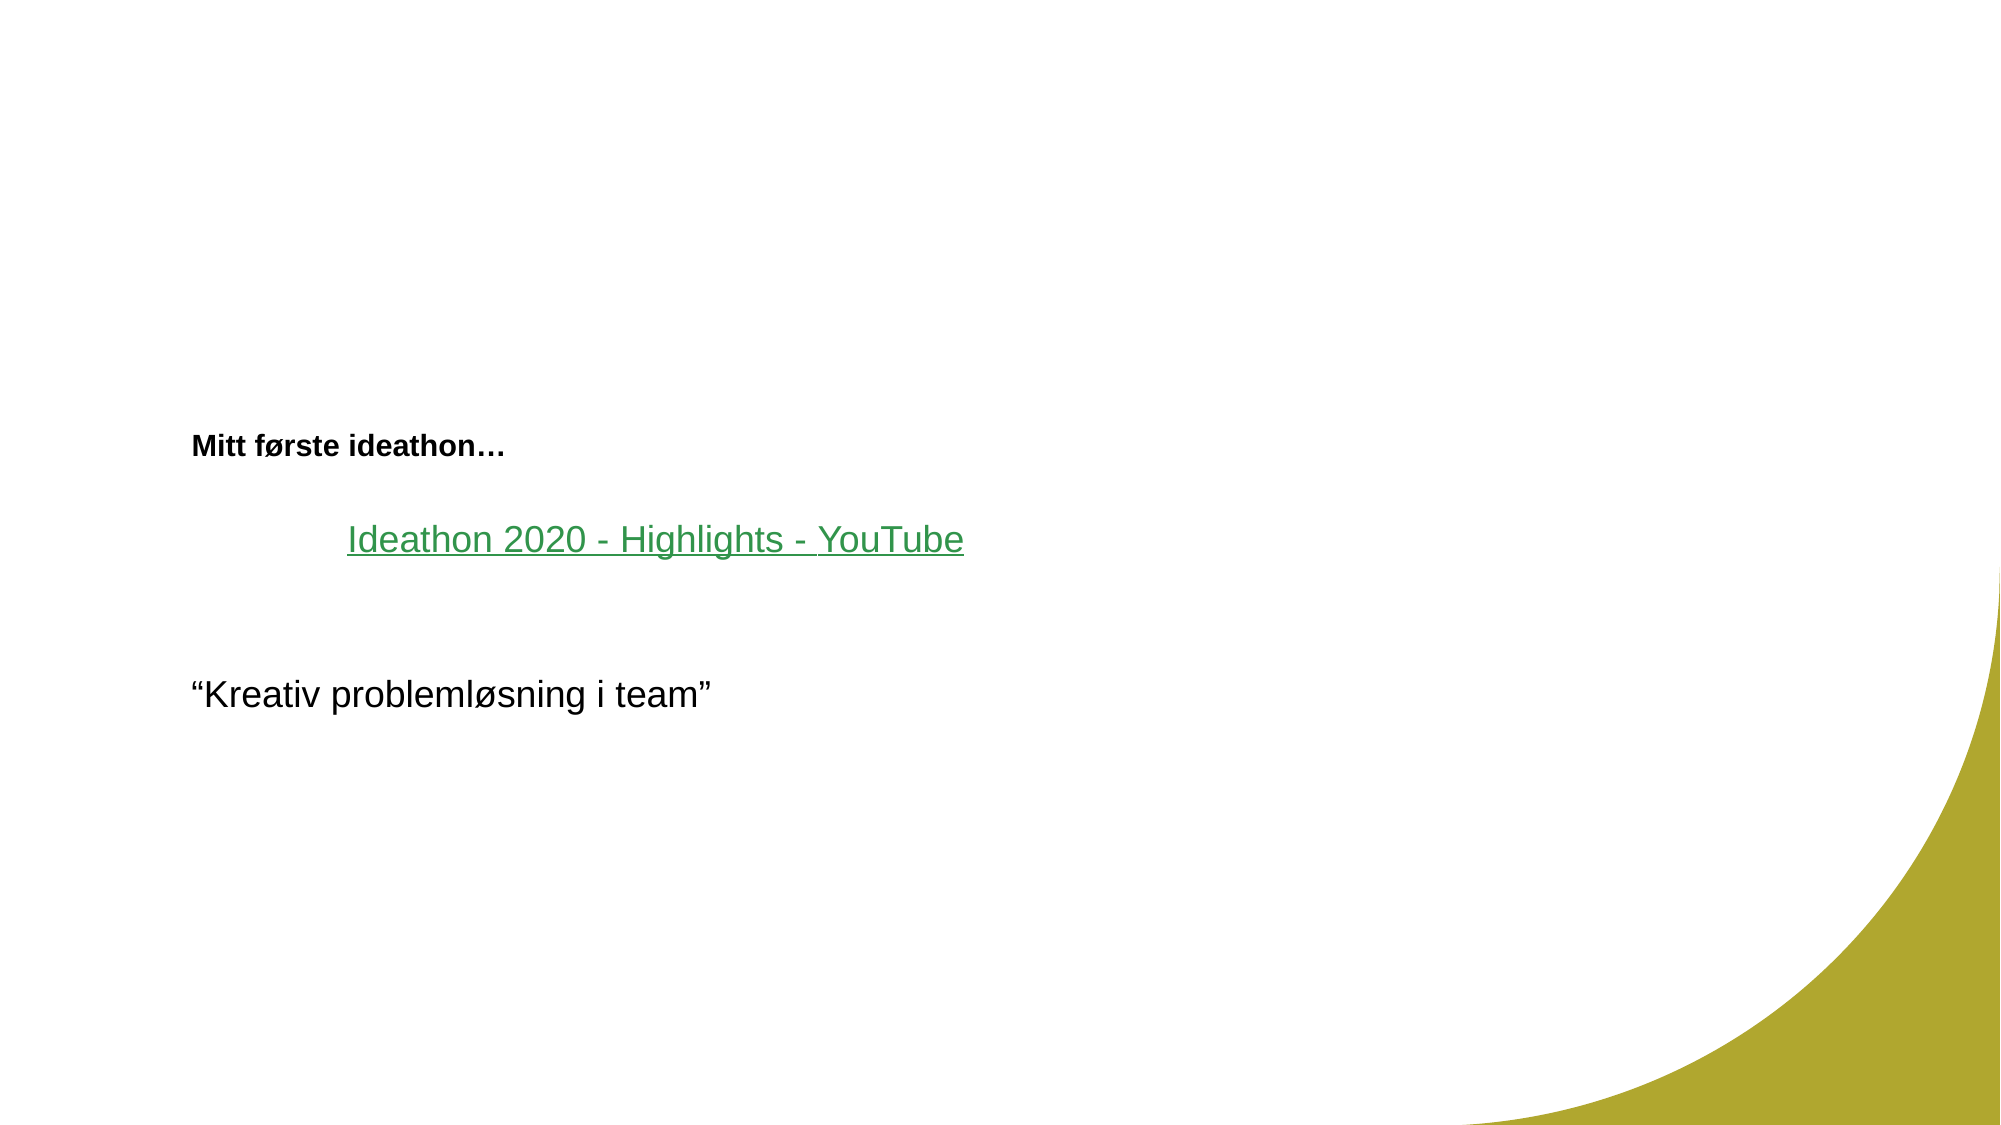

# Mitt første ideathon…
Ideathon 2020 - Highlights - YouTube
“Kreativ problemløsning i team”